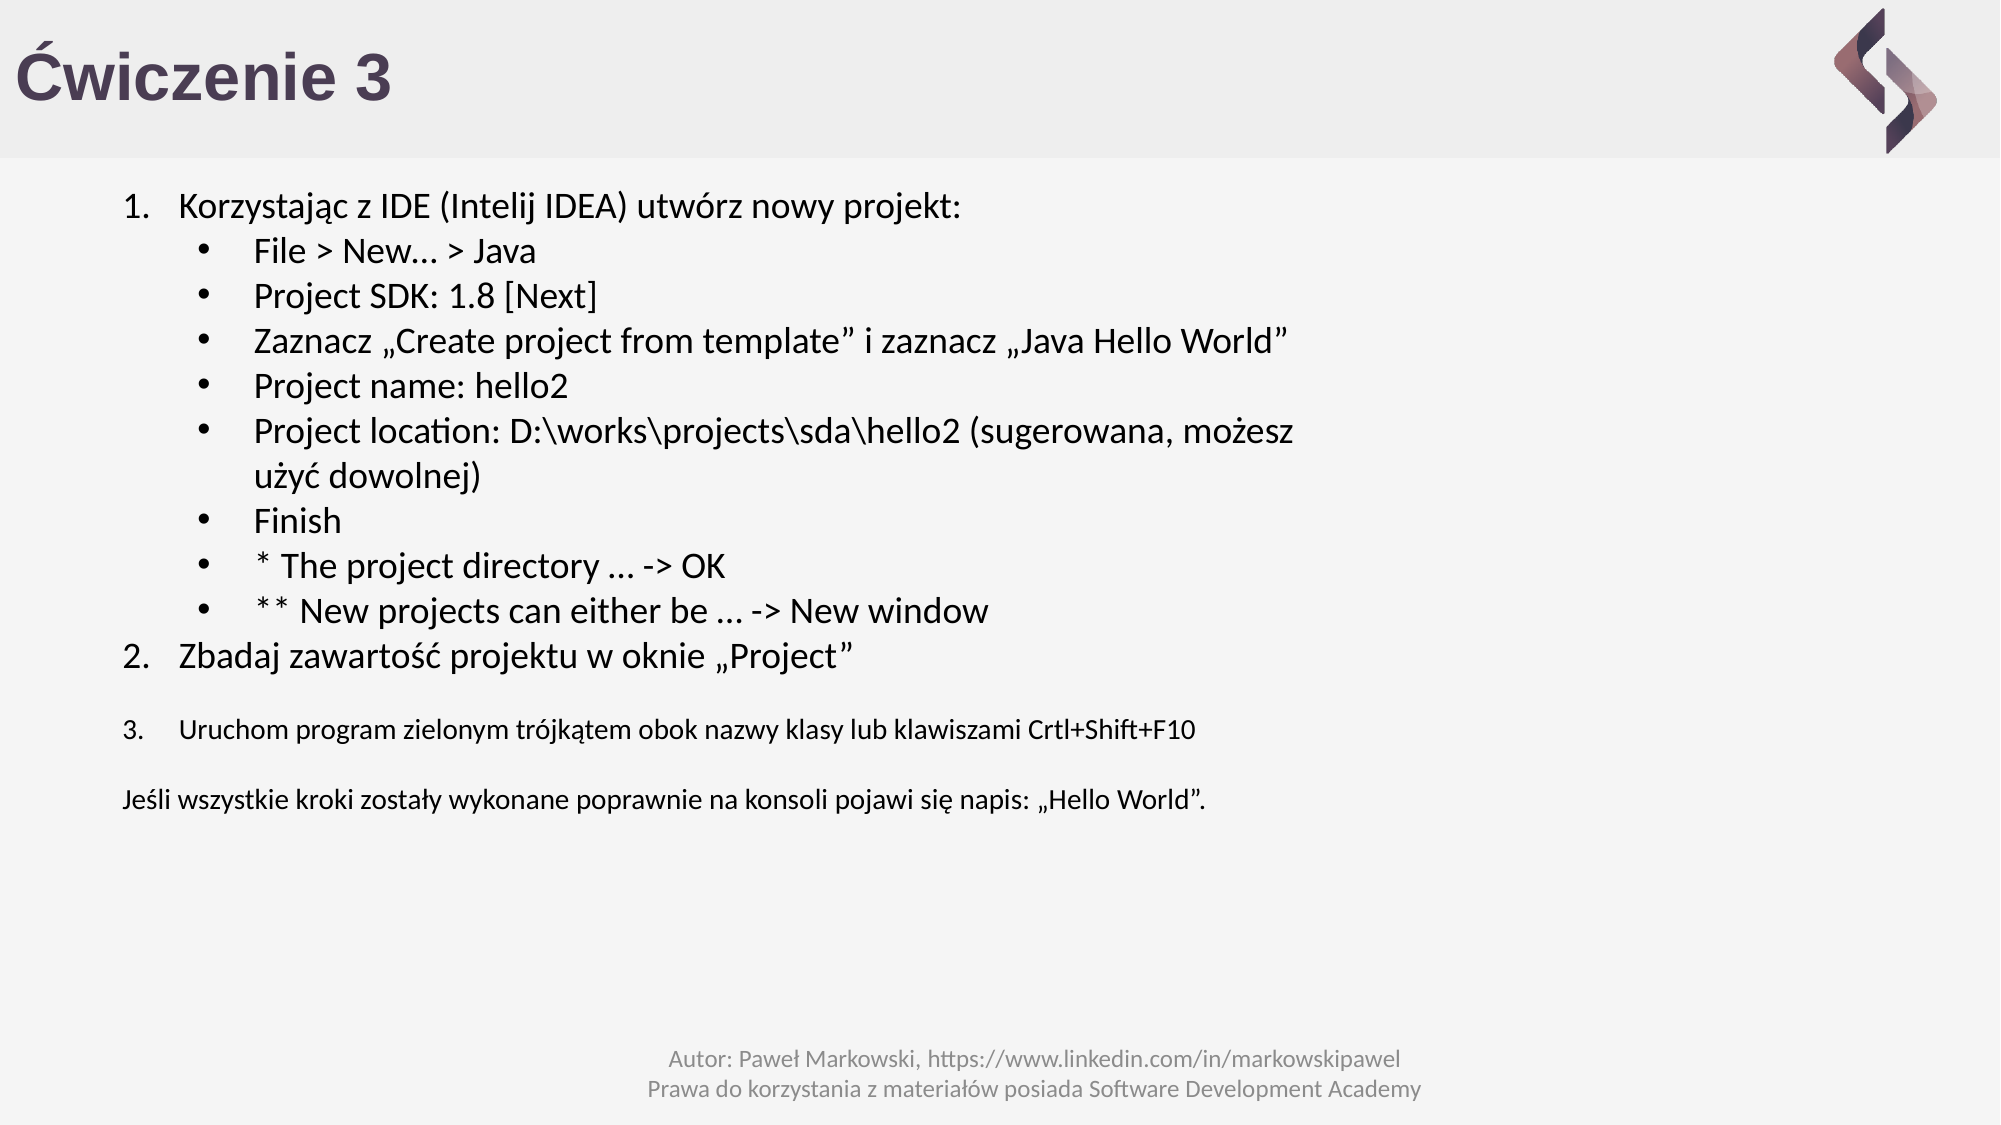

# Ćwiczenie 3
Korzystając z IDE (Intelij IDEA) utwórz nowy projekt:
File > New… > Java
Project SDK: 1.8 [Next]
Zaznacz „Create project from template” i zaznacz „Java Hello World”
Project name: hello2
Project location: D:\works\projects\sda\hello2 (sugerowana, możesz użyć dowolnej)
Finish
* The project directory … -> OK
** New projects can either be … -> New window
Zbadaj zawartość projektu w oknie „Project”

Uruchom program zielonym trójkątem obok nazwy klasy lub klawiszami Crtl+Shift+F10

Jeśli wszystkie kroki zostały wykonane poprawnie na konsoli pojawi się napis: „Hello World”.
Autor: Paweł Markowski, https://www.linkedin.com/in/markowskipawel
Prawa do korzystania z materiałów posiada Software Development Academy